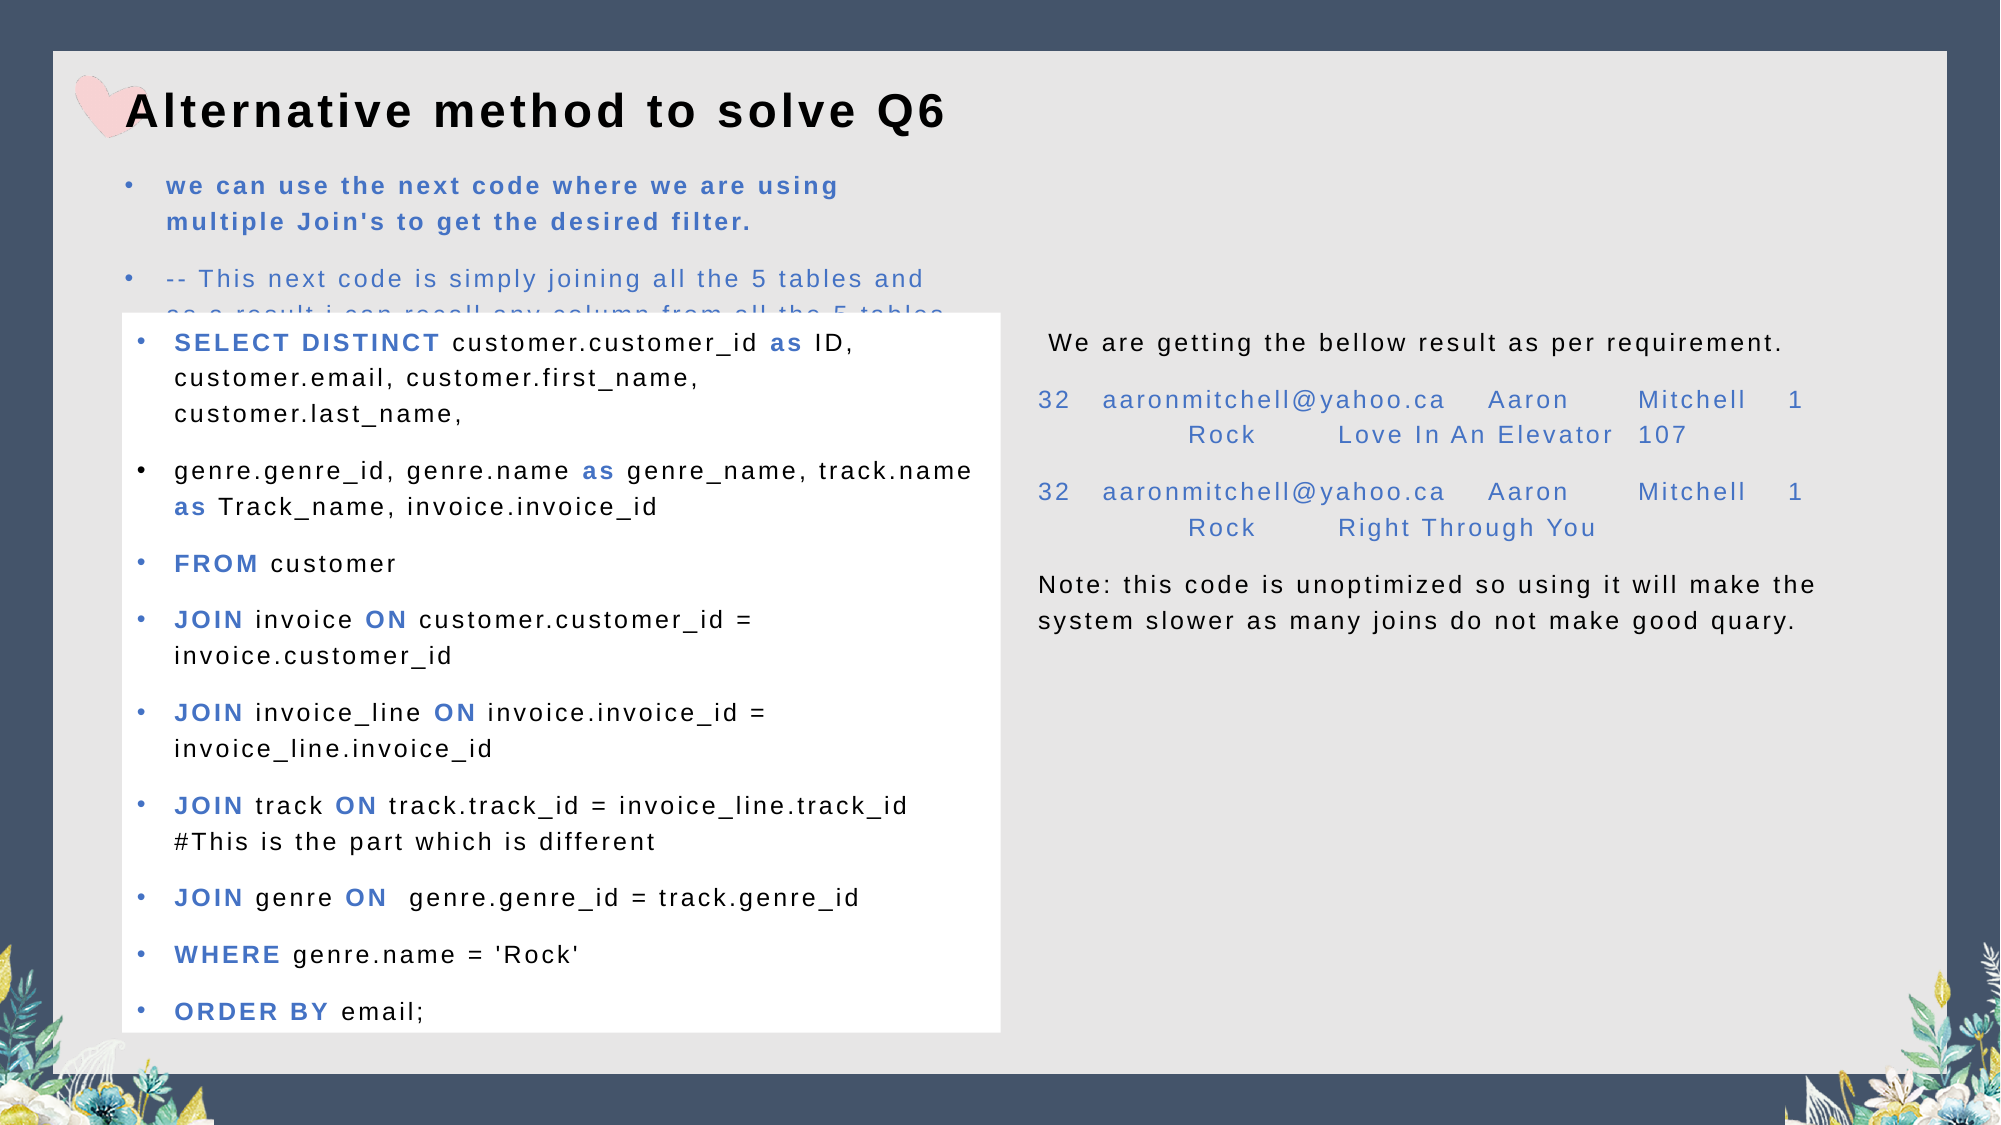

# Alternative method to solve Q6
we can use the next code where we are using multiple Join's to get the desired filter.
-- This next code is simply joining all the 5 tables and as a result i can recall any column from all the 5 tables.

SELECT DISTINCT customer.customer_id as ID, customer.email, customer.first_name, customer.last_name,
genre.genre_id, genre.name as genre_name, track.name as Track_name, invoice.invoice_id
FROM customer
JOIN invoice ON customer.customer_id = invoice.customer_id
JOIN invoice_line ON invoice.invoice_id = invoice_line.invoice_id
JOIN track ON track.track_id = invoice_line.track_id  #This is the part which is different
JOIN genre ON  genre.genre_id = track.genre_id
WHERE genre.name = 'Rock'
ORDER BY email;
 We are getting the bellow result as per requirement.
32   aaronmitchell@yahoo.ca	Aaron	Mitchell	1	Rock	Love In An Elevator	107
32   aaronmitchell@yahoo.ca	Aaron	Mitchell	1	Rock	Right Through You
Note: this code is unoptimized so using it will make the system slower as many joins do not make good quary.